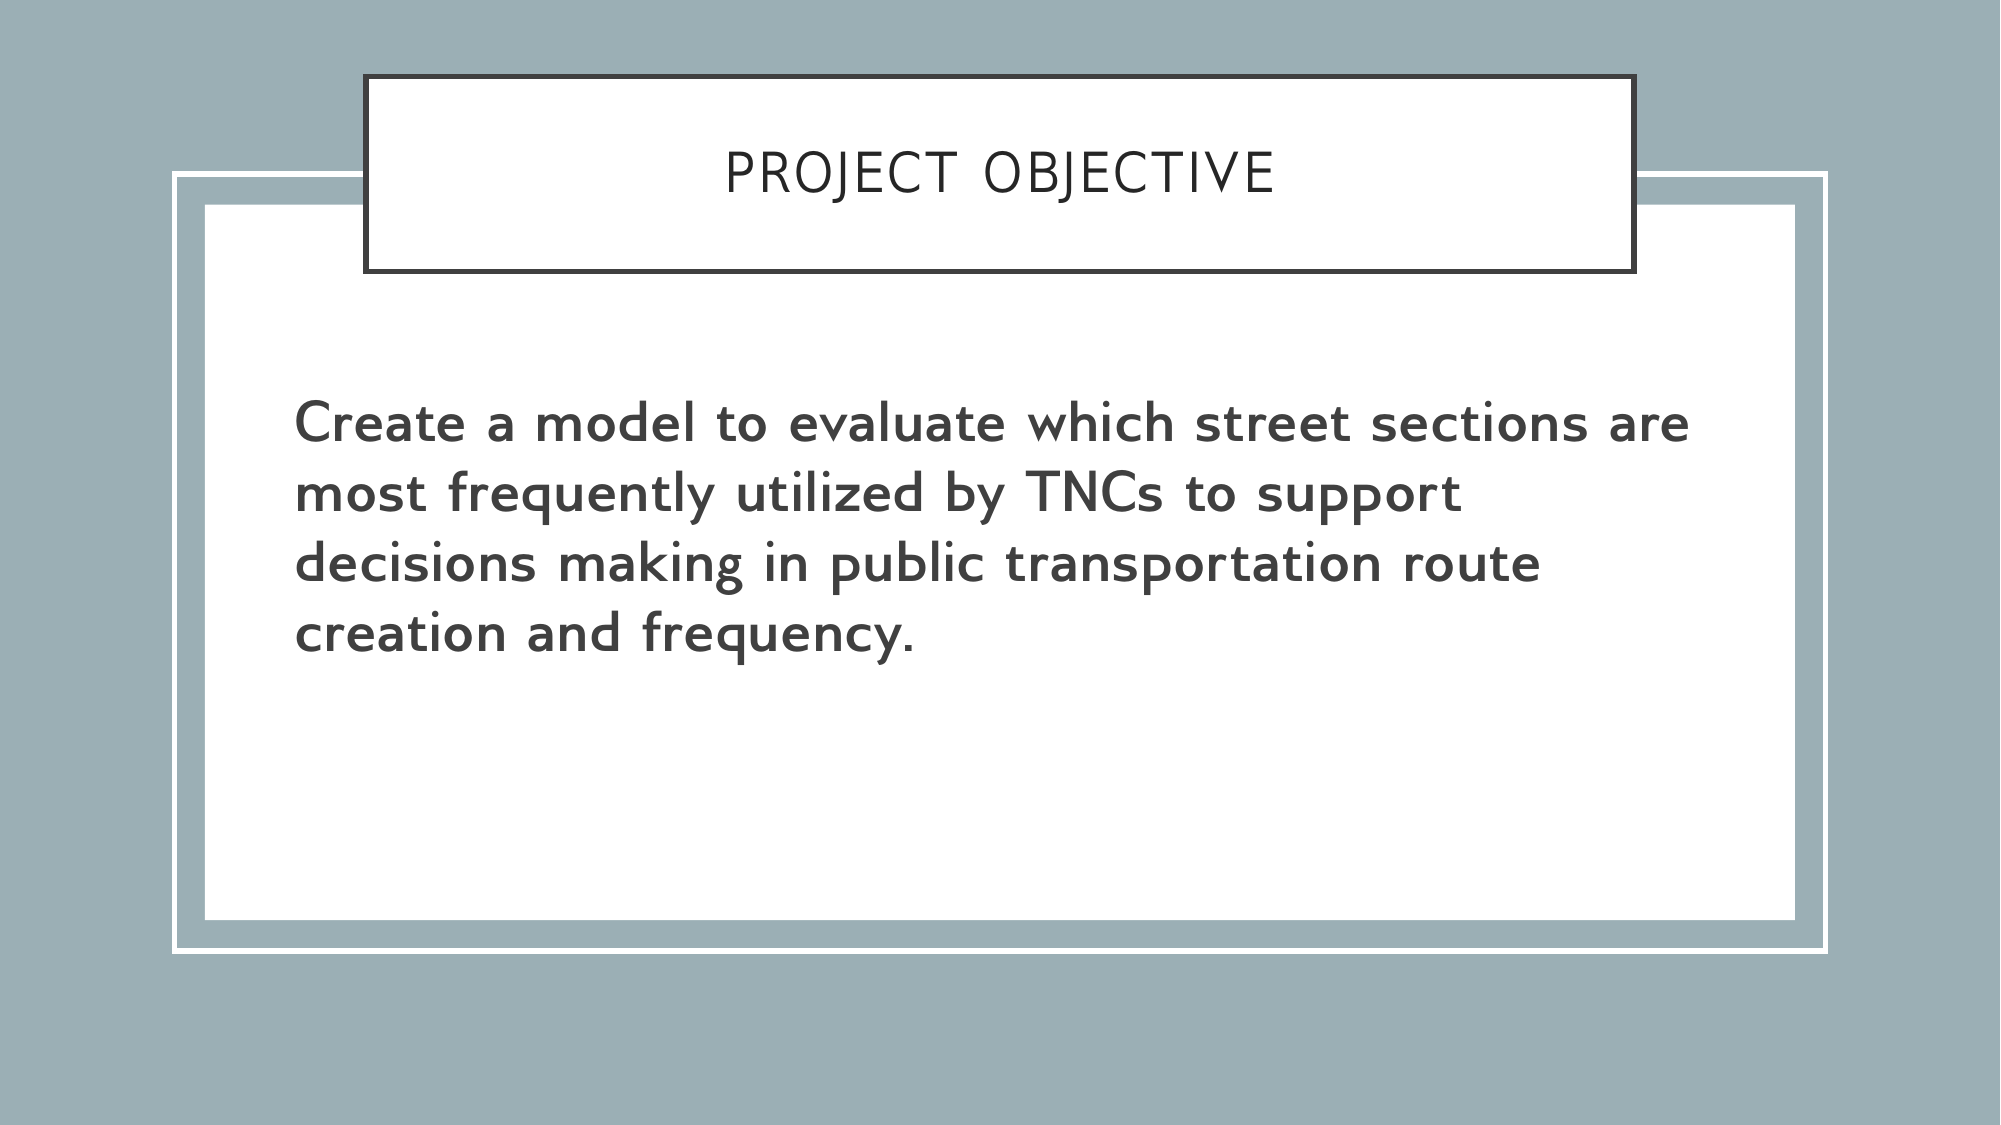

# PROJECT objective

Create a model to evaluate which street sections are most frequently utilized by TNCs to support decisions making in public transportation route creation and frequency.